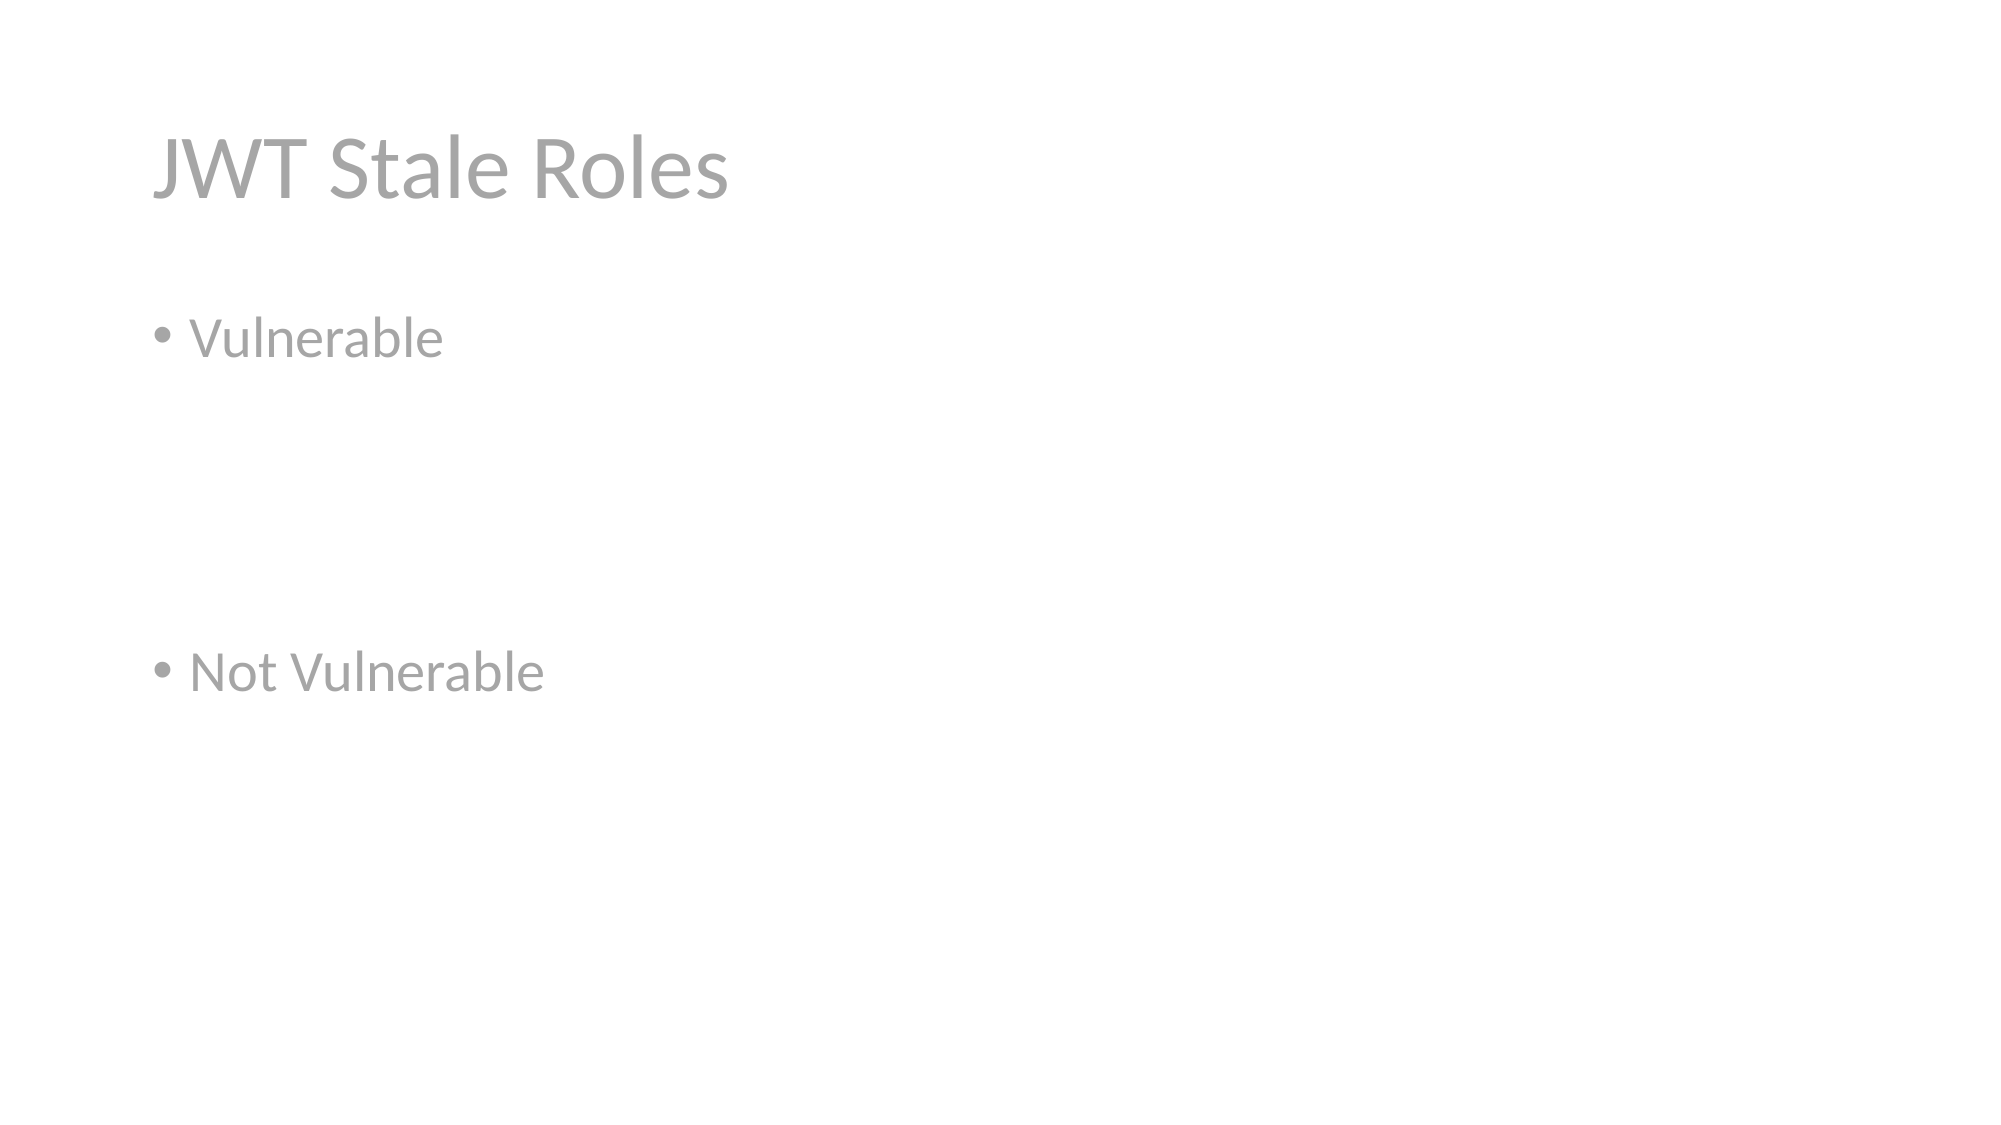

# JWT Stale Roles
Vulnerable

Not Vulnerable